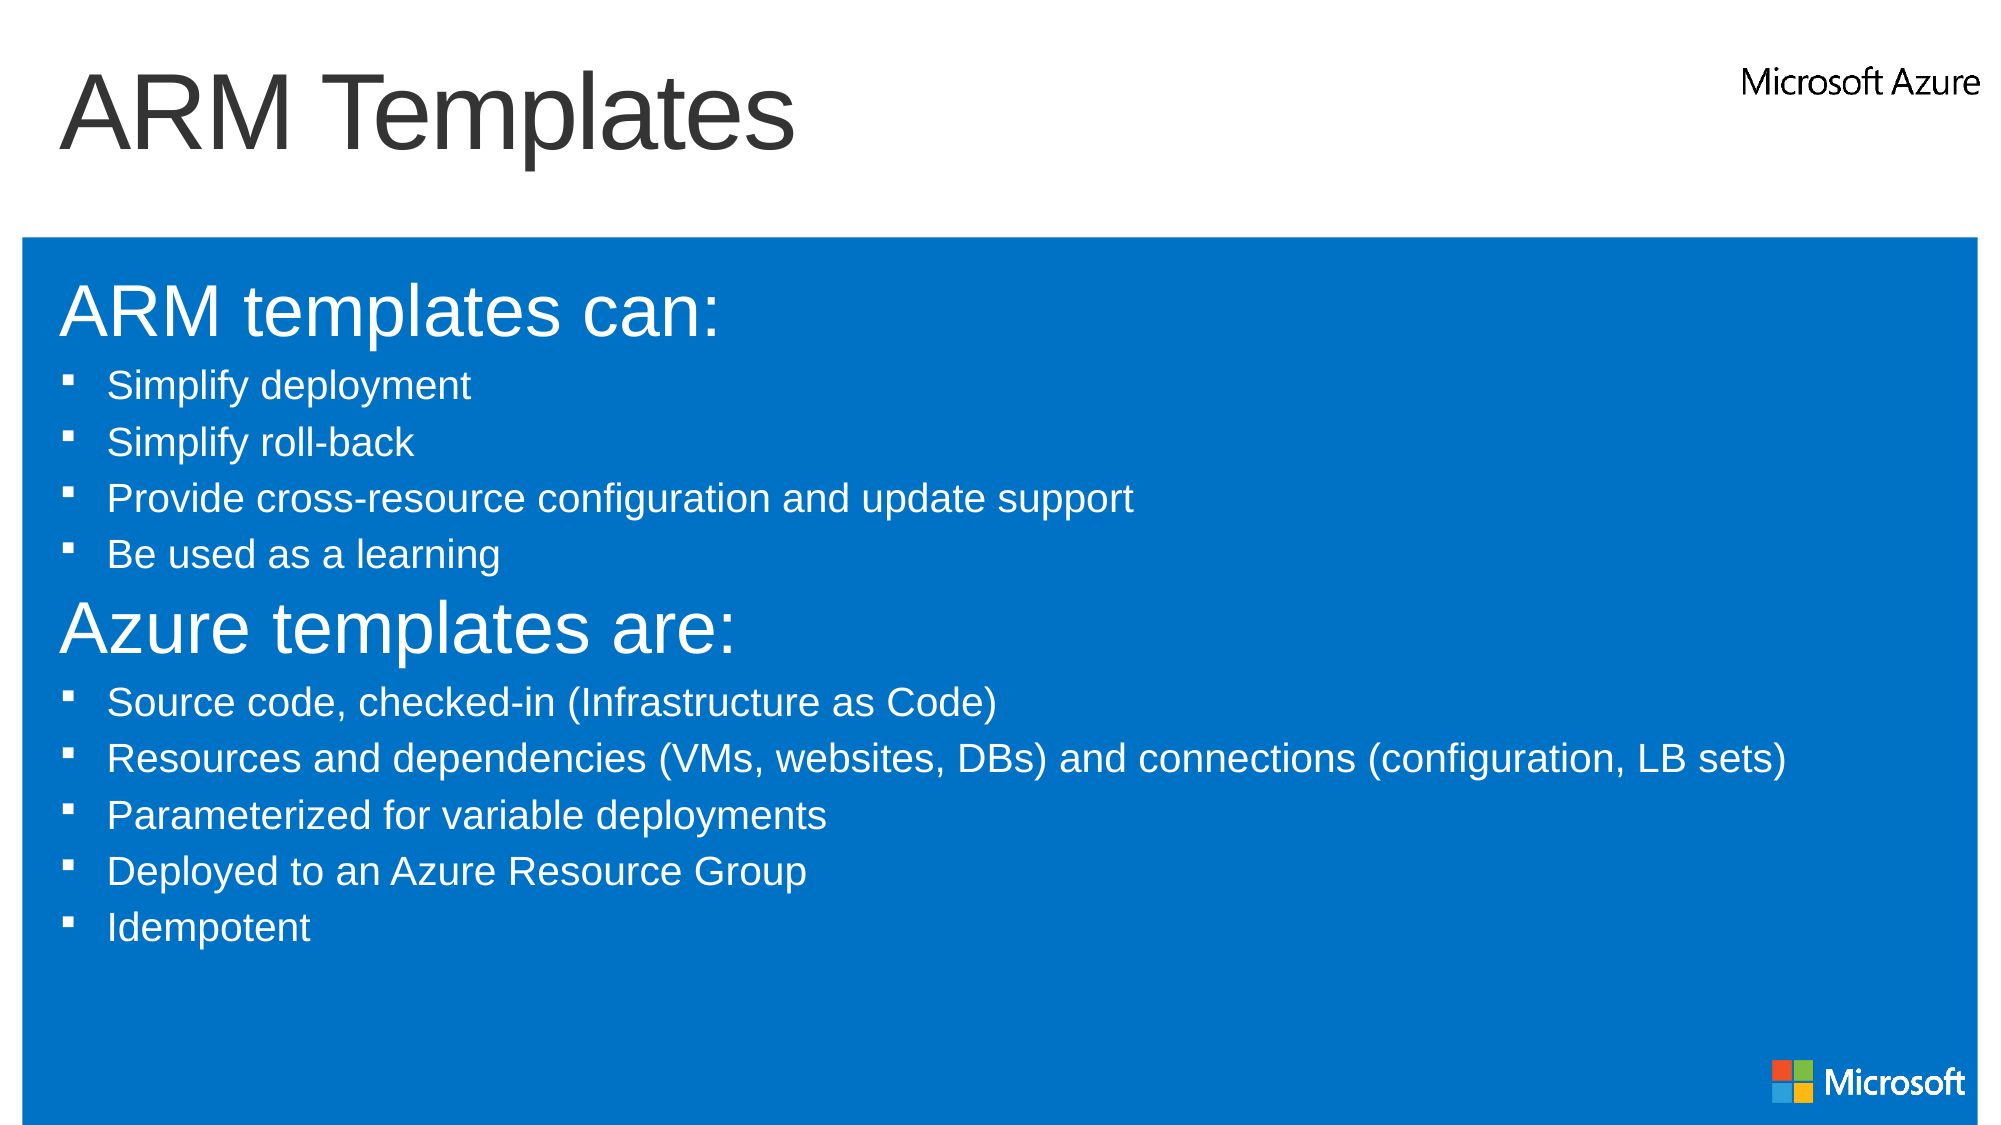

# ARM Templates
ARM templates can:
Simplify deployment
Simplify roll-back
Provide cross-resource configuration and update support
Be used as a learning
Azure templates are:
Source code, checked-in (Infrastructure as Code)
Resources and dependencies (VMs, websites, DBs) and connections (configuration, LB sets)
Parameterized for variable deployments
Deployed to an Azure Resource Group
Idempotent